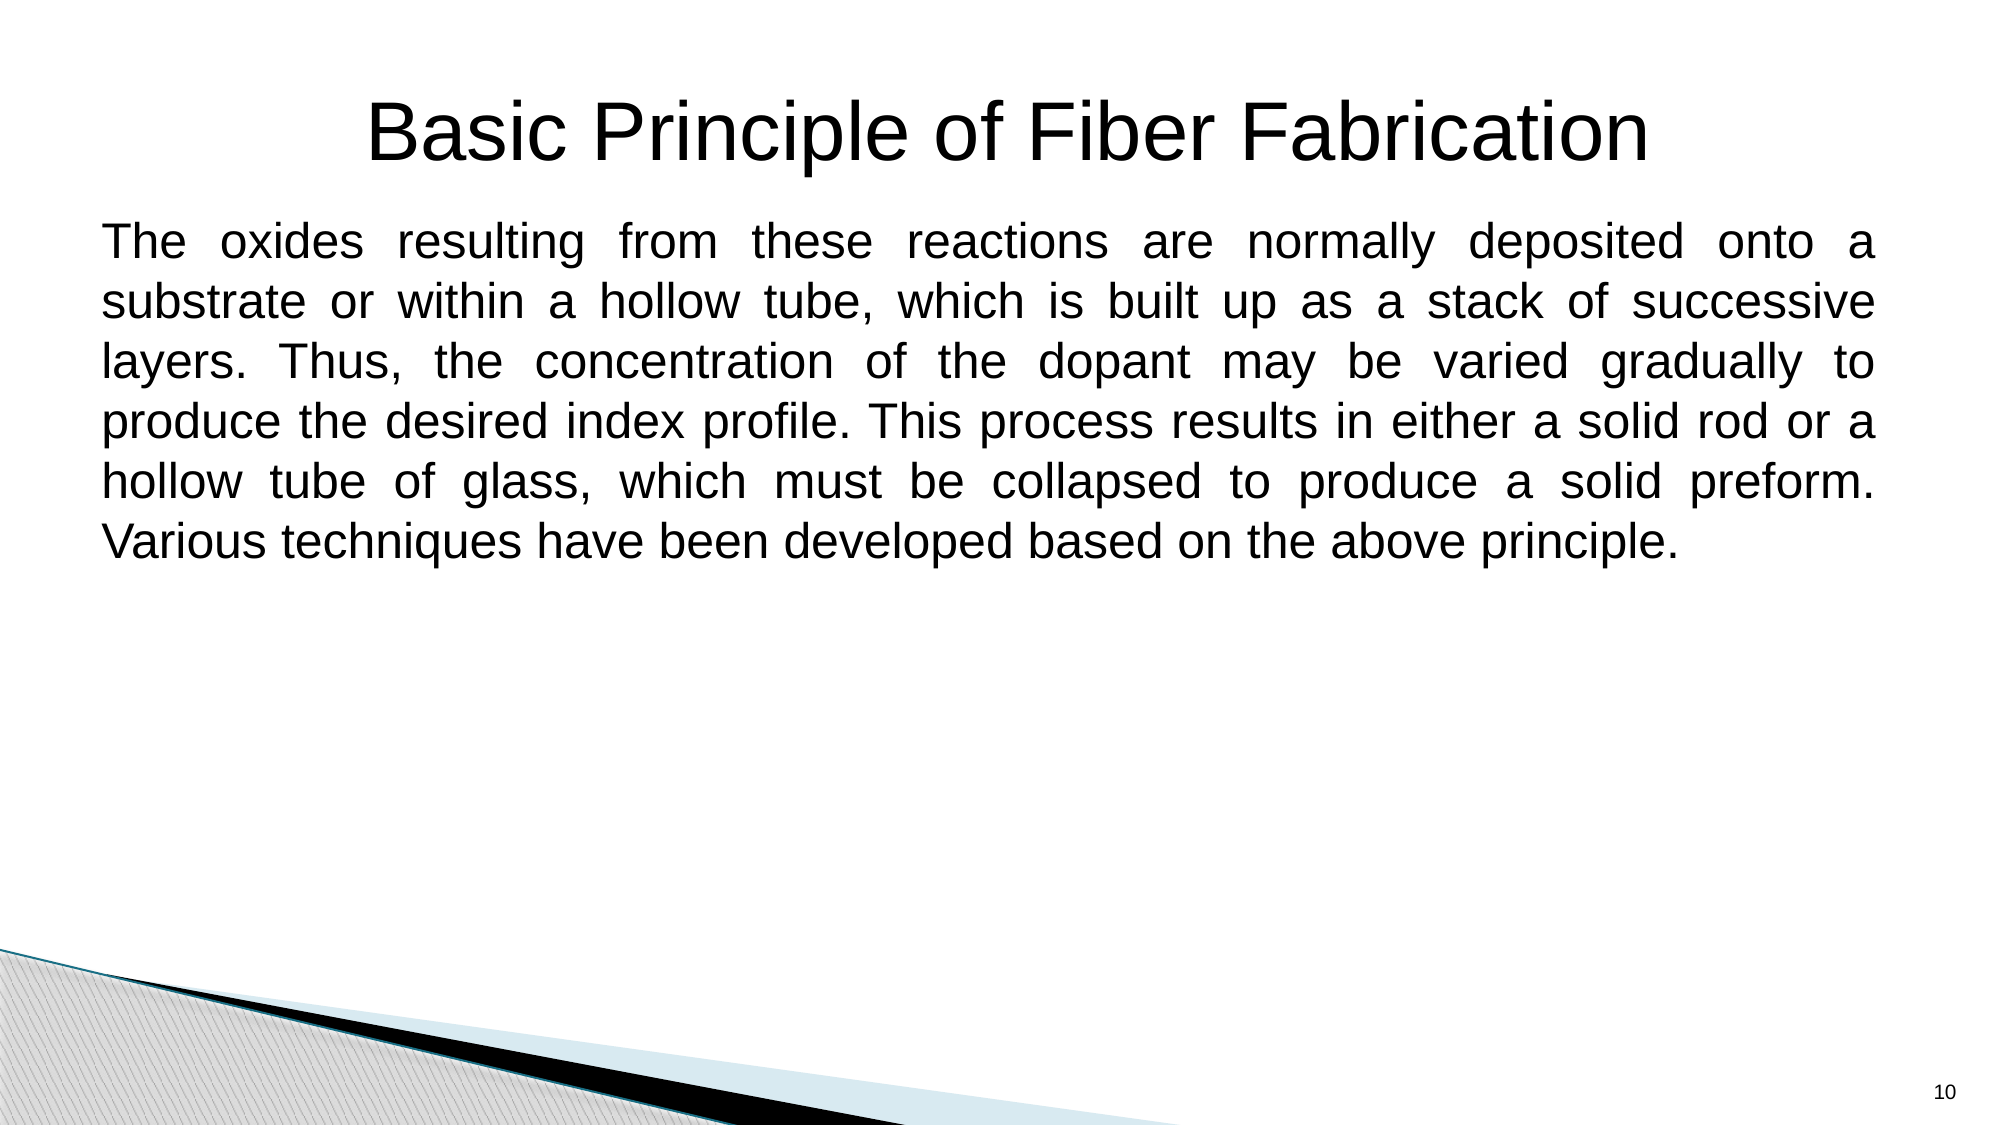

Basic Principle of Fiber Fabrication
The oxides resulting from these reactions are normally deposited onto a substrate or within a hollow tube, which is built up as a stack of successive layers. Thus, the concentration of the dopant may be varied gradually to produce the desired index profile. This process results in either a solid rod or a hollow tube of glass, which must be collapsed to produce a solid preform. Various techniques have been developed based on the above principle.
10